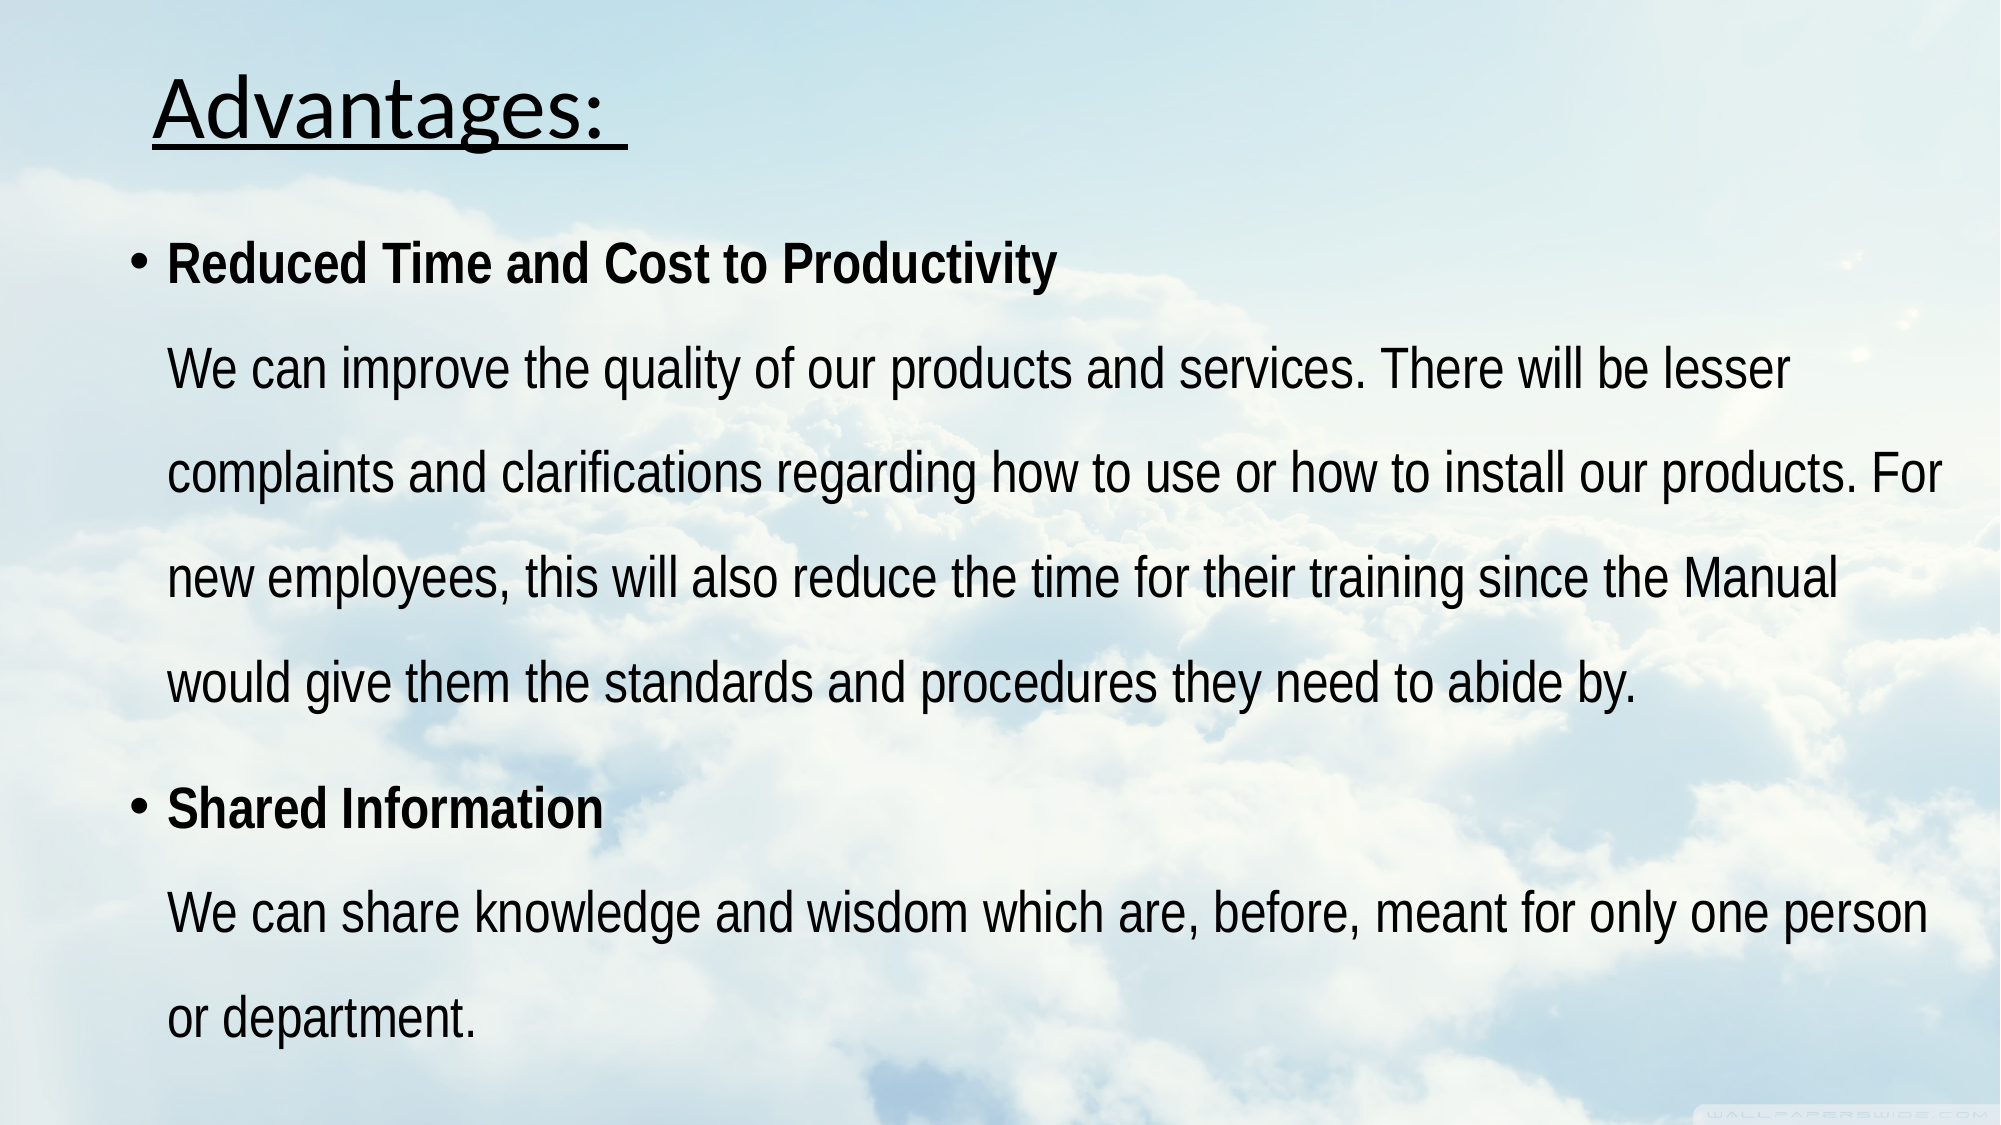

# Advantages:
Reduced Time and Cost to Productivity
We can improve the quality of our products and services. There will be lesser complaints and clarifications regarding how to use or how to install our products. For new employees, this will also reduce the time for their training since the Manual would give them the standards and procedures they need to abide by.
Shared Information
We can share knowledge and wisdom which are, before, meant for only one person or department.